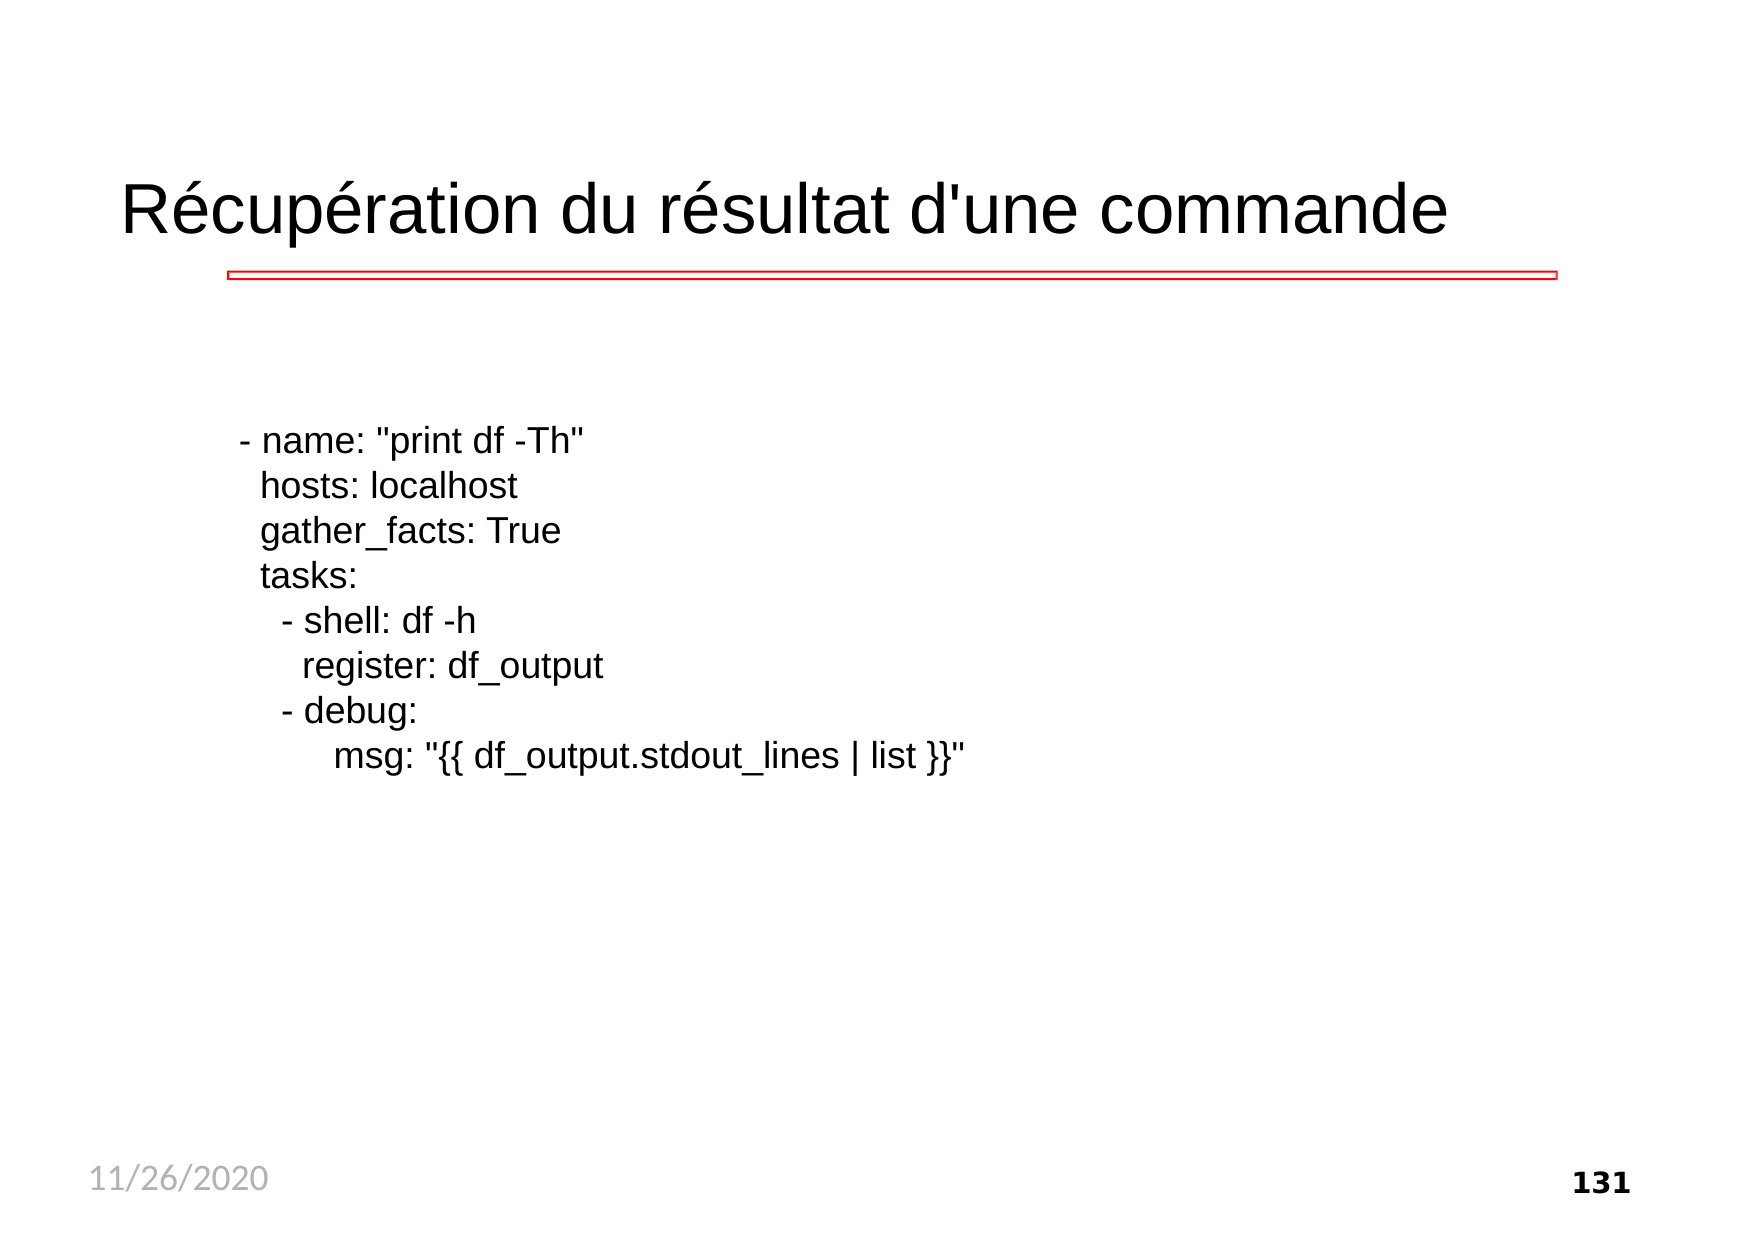

# Récupération du résultat d'une commande
- name: "print df -Th"
  hosts: localhost
  gather_facts: True
  tasks:
    - shell: df -h
      register: df_output
    - debug:
         msg: "{{ df_output.stdout_lines | list }}"

11/26/2020
131